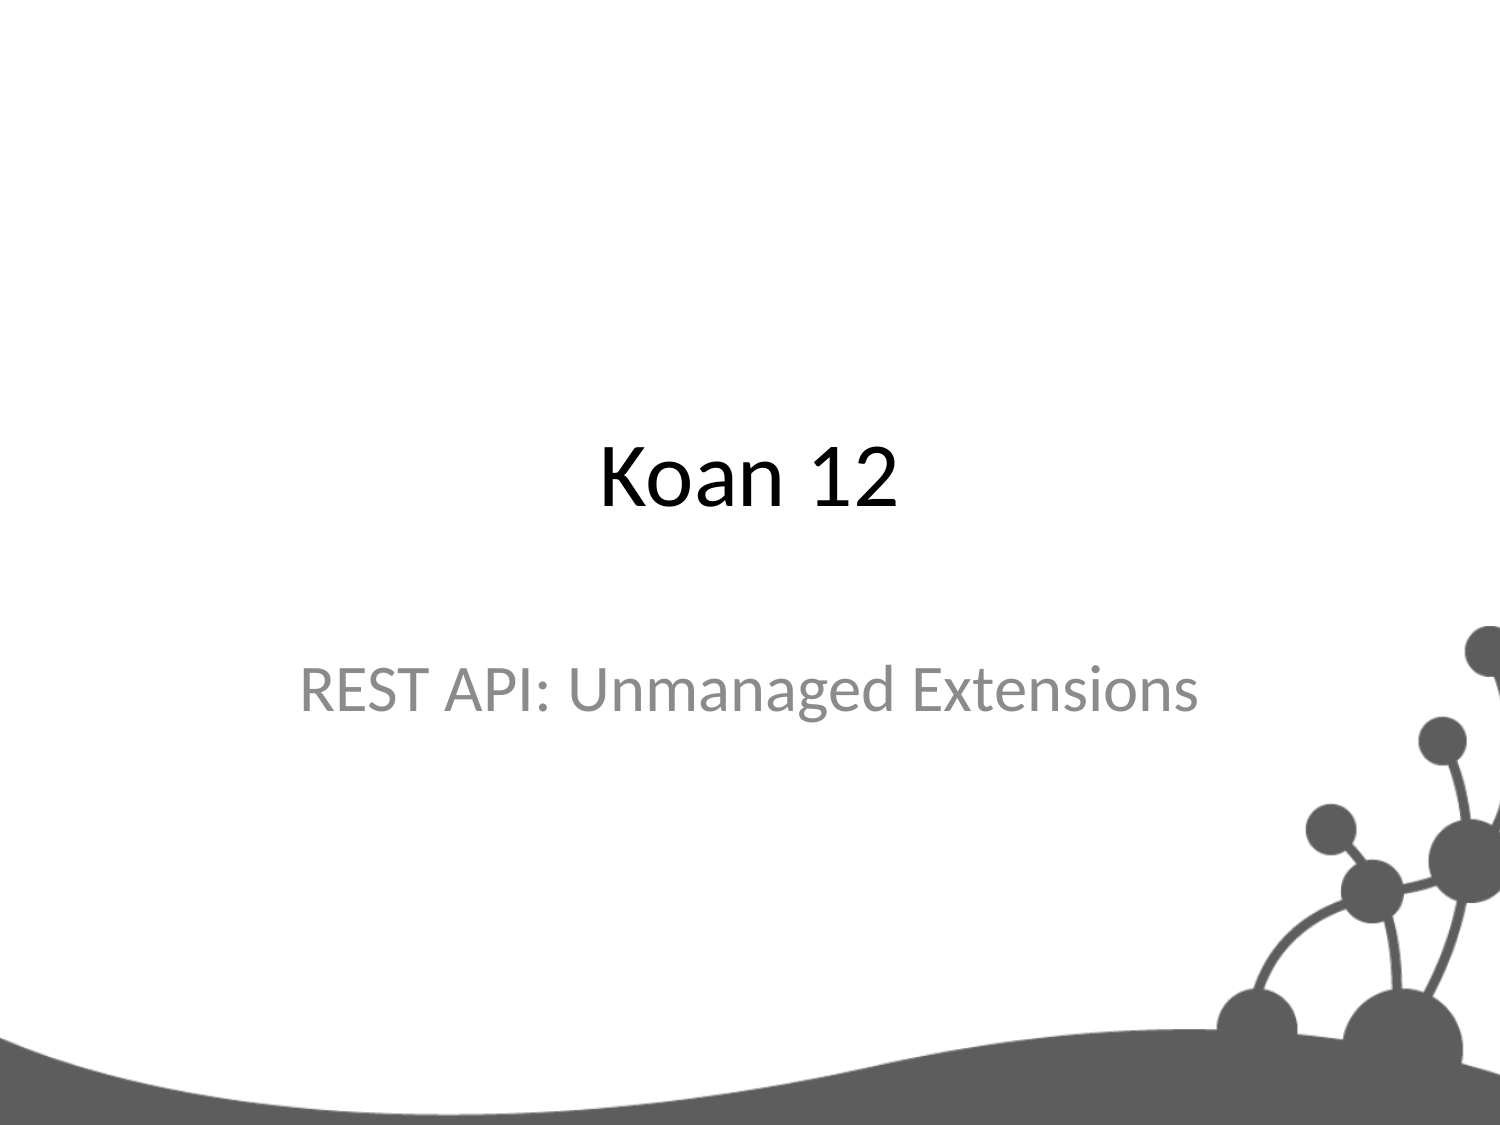

# Koan 12
REST API: Unmanaged Extensions